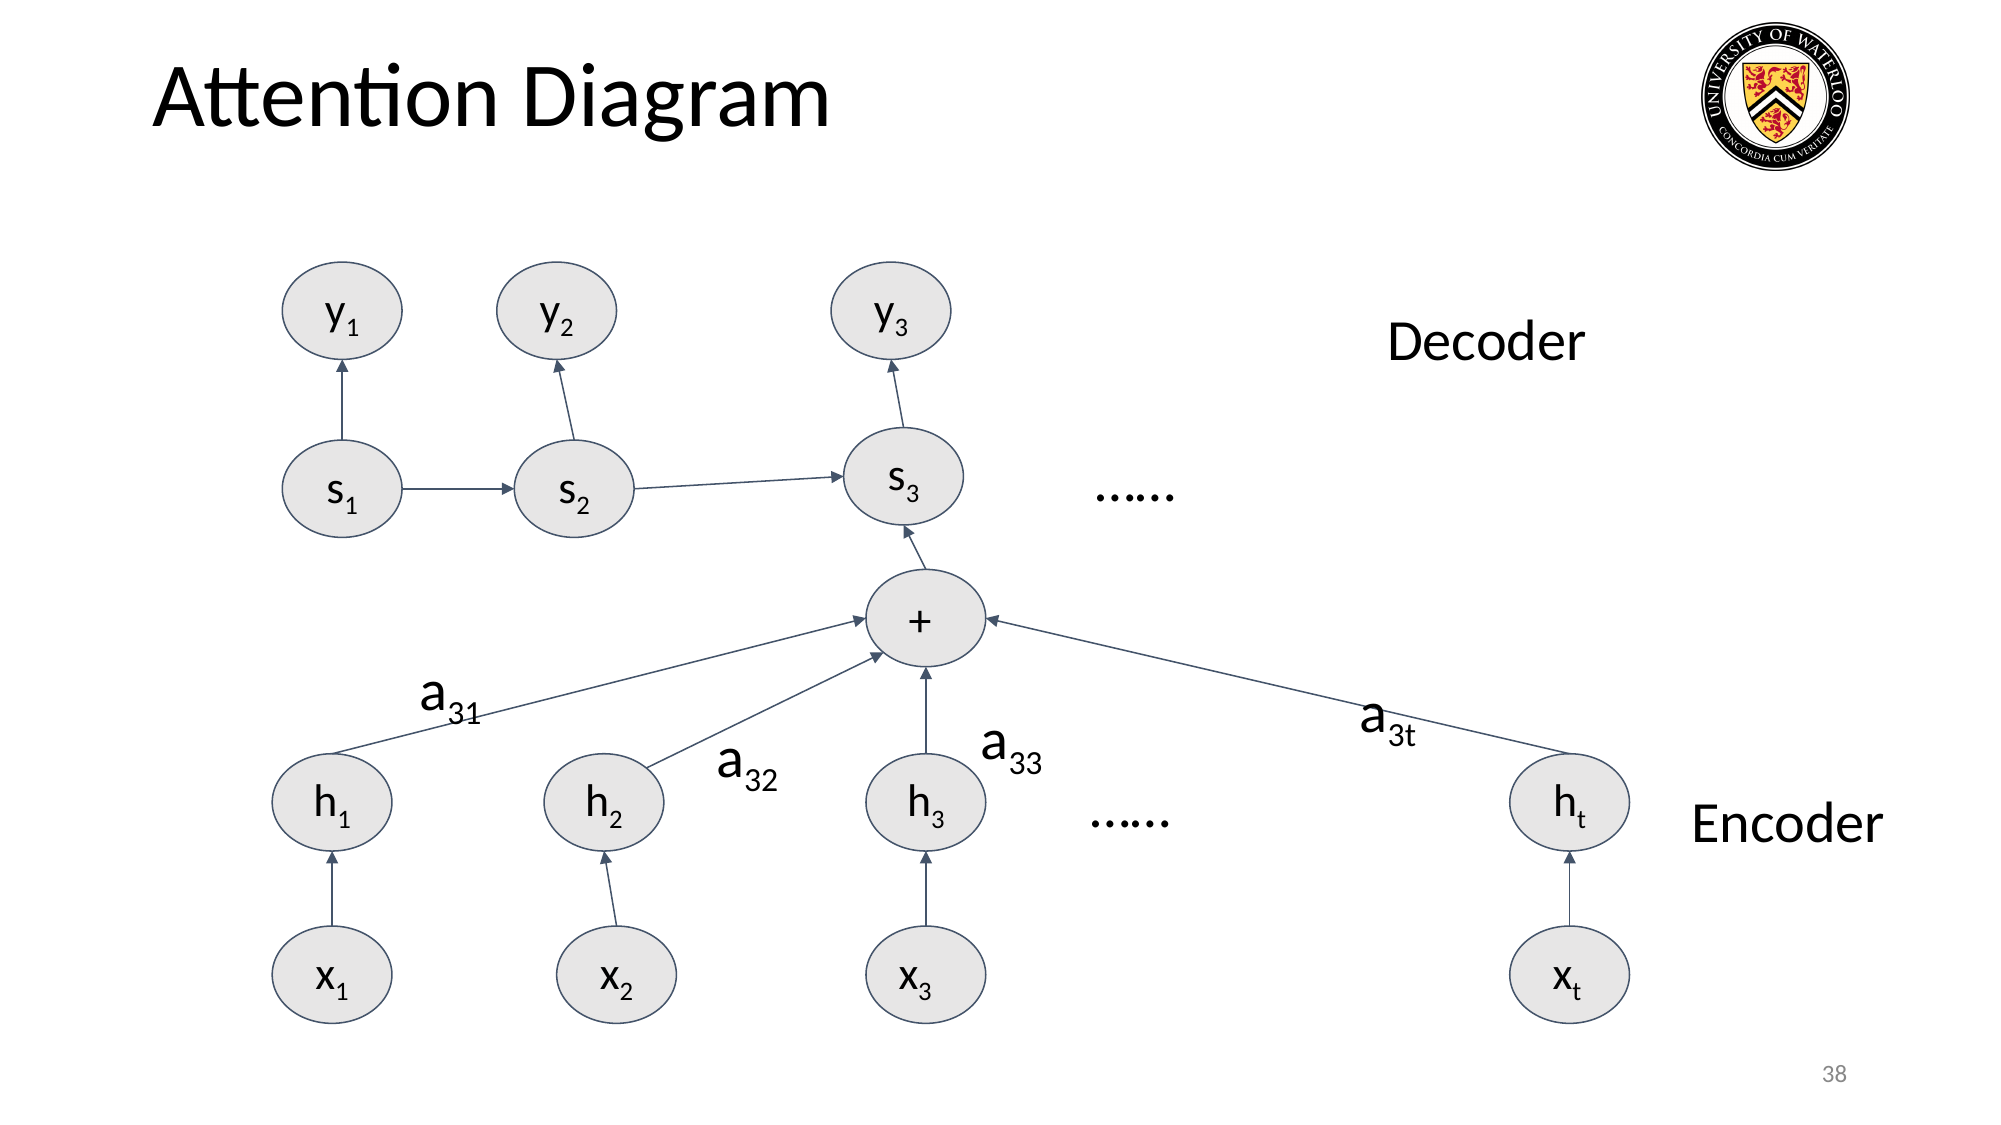

# Attention Diagram
y1
y2
y3
Decoder
s3
……
s1
s2
 +
a31
a3t
a33
a32
h1
h2
h3
……
ht
Encoder
x1
x2
x3
 xt
38